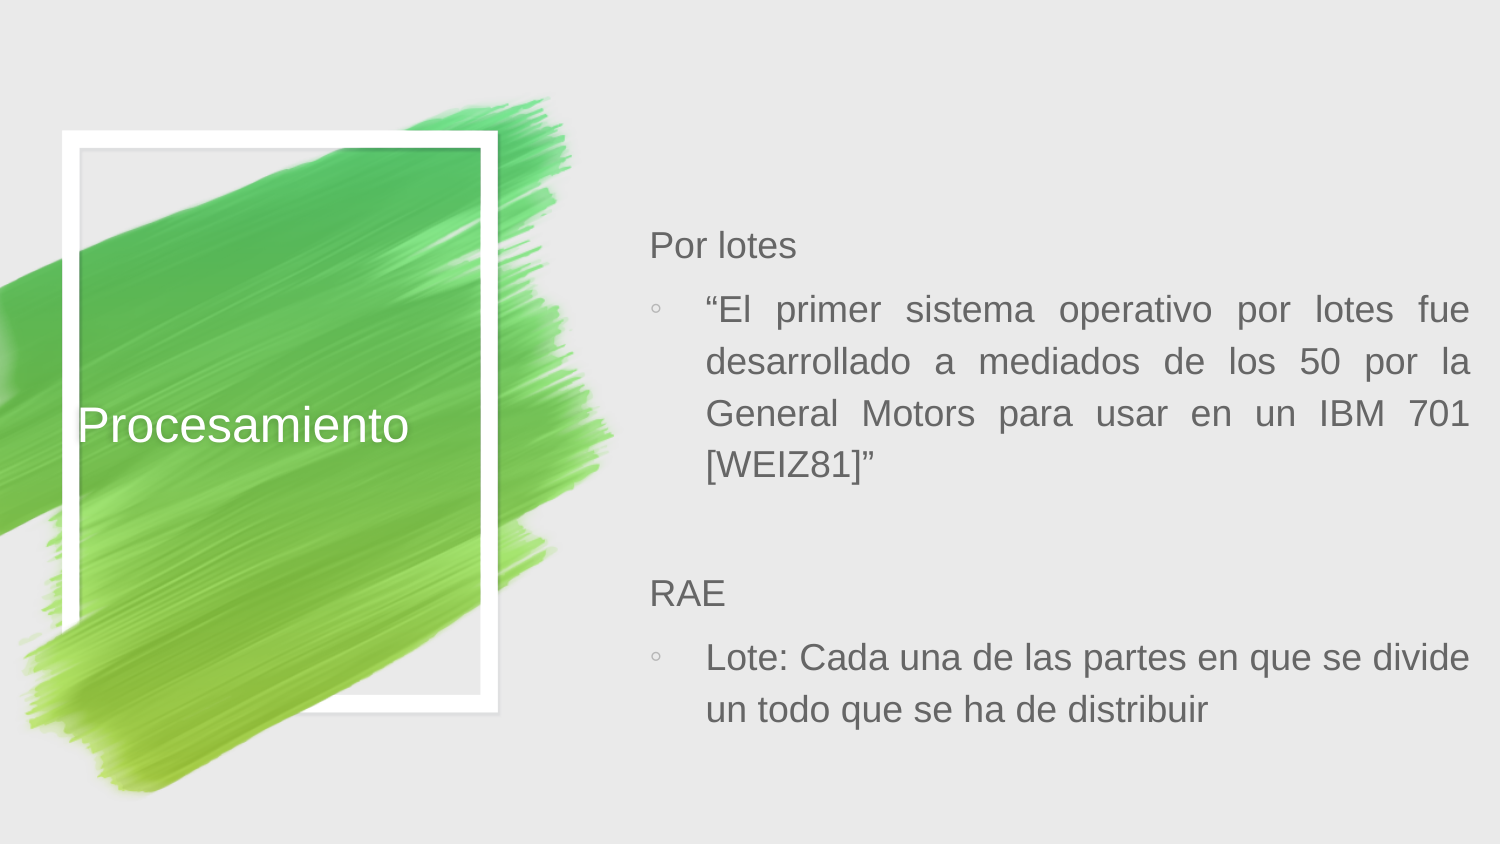

Por lotes
“El primer sistema operativo por lotes fue desarrollado a mediados de los 50 por la General Motors para usar en un IBM 701 [WEIZ81]”

RAE
Lote: Cada una de las partes en que se divide un todo que se ha de distribuir
# Procesamiento